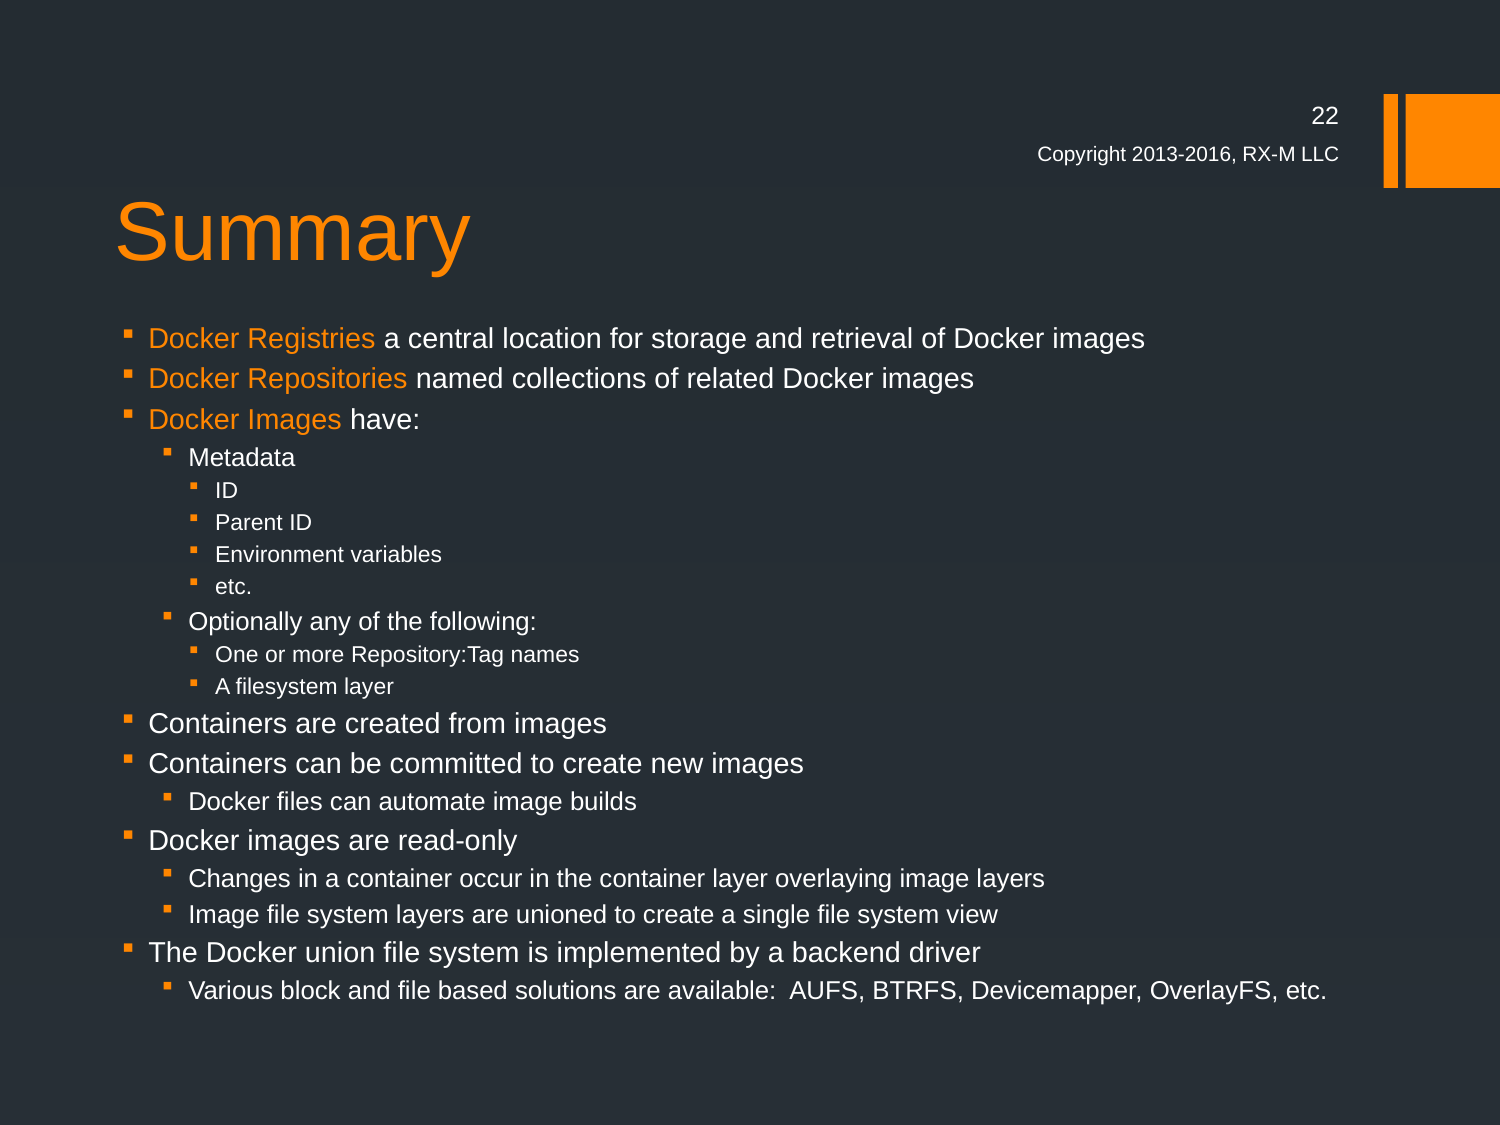

22
# Summary
Copyright 2013-2016, RX-M LLC
Docker Registries a central location for storage and retrieval of Docker images
Docker Repositories named collections of related Docker images
Docker Images have:
Metadata
ID
Parent ID
Environment variables
etc.
Optionally any of the following:
One or more Repository:Tag names
A filesystem layer
Containers are created from images
Containers can be committed to create new images
Docker files can automate image builds
Docker images are read-only
Changes in a container occur in the container layer overlaying image layers
Image file system layers are unioned to create a single file system view
The Docker union file system is implemented by a backend driver
Various block and file based solutions are available:  AUFS, BTRFS, Devicemapper, OverlayFS, etc.